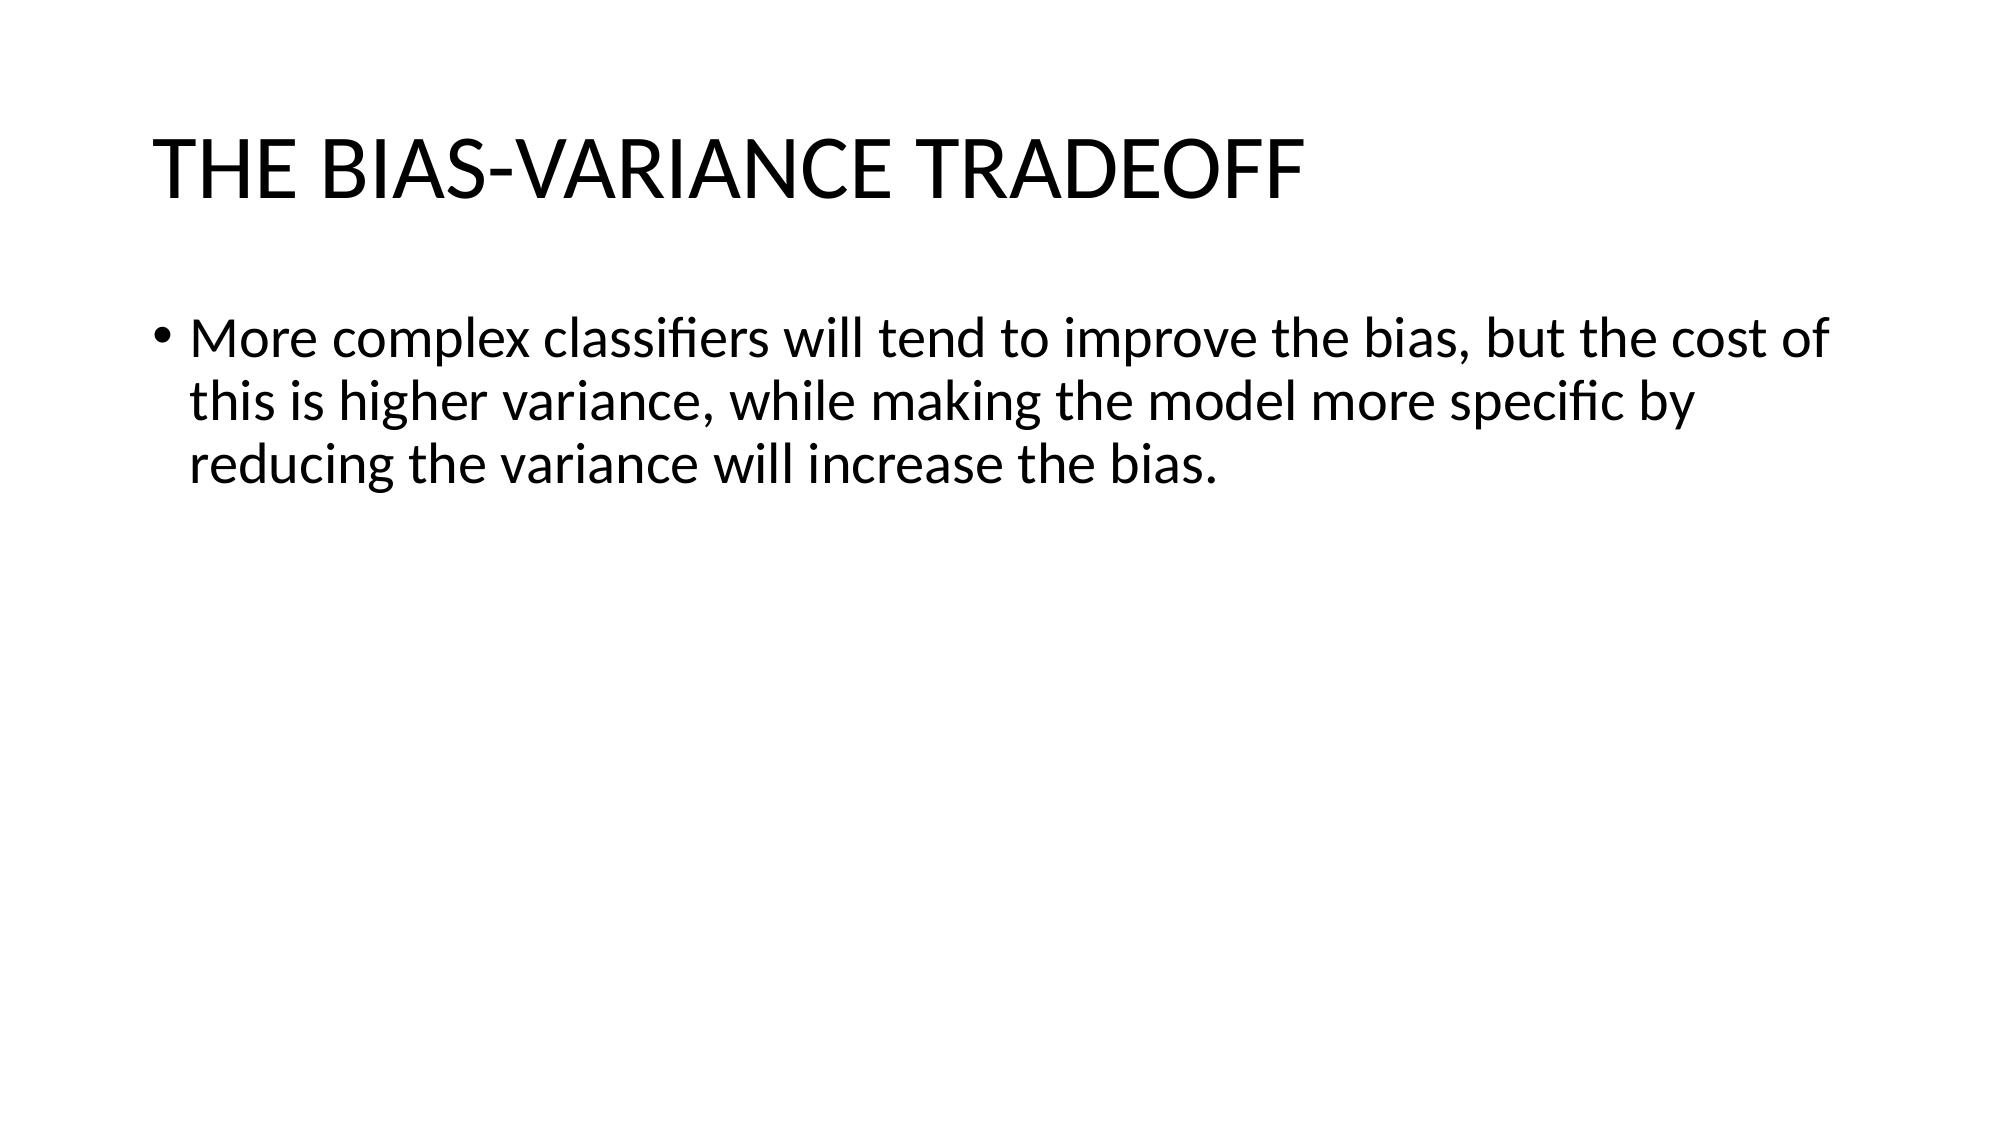

# THE BIAS-VARIANCE TRADEOFF
More complex classifiers will tend to improve the bias, but the cost of this is higher variance, while making the model more specific by reducing the variance will increase the bias.